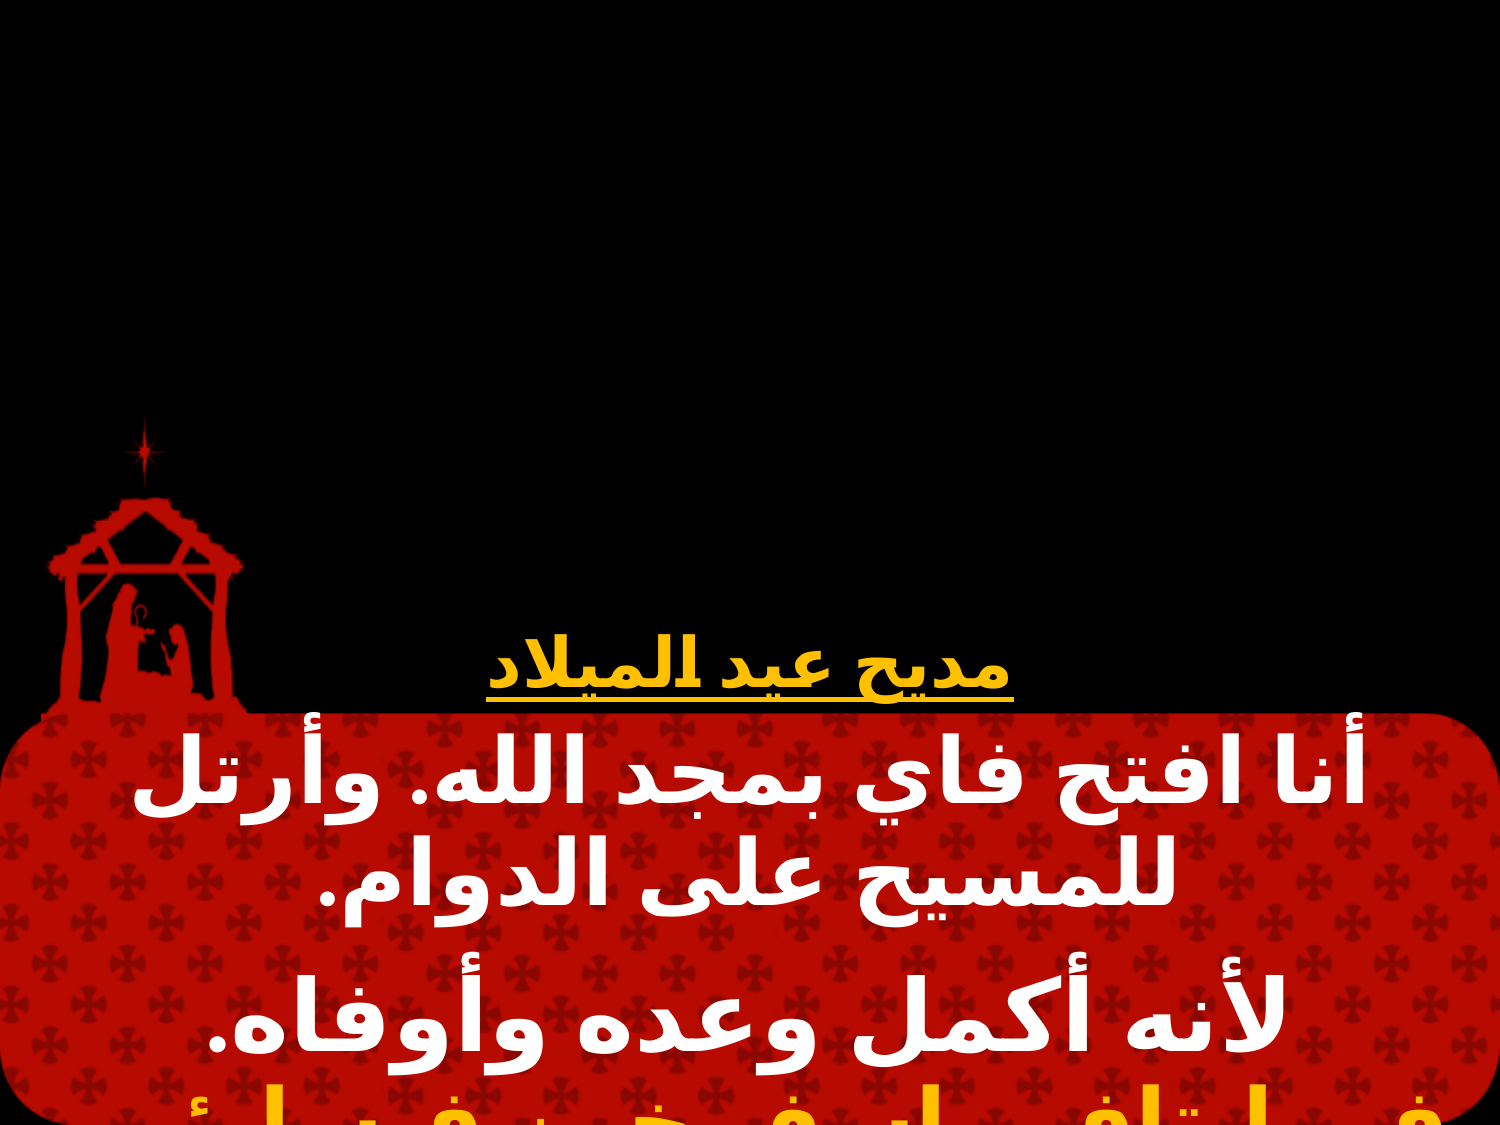

# مديح عيد الميلاد
| أنا افتح فاي بمجد الله. وأرتل للمسيح على الدوام. |
| --- |
|  |
| لأنه أكمل وعده وأوفاه. في إيتاف ماسف خين فيسليئيم. |